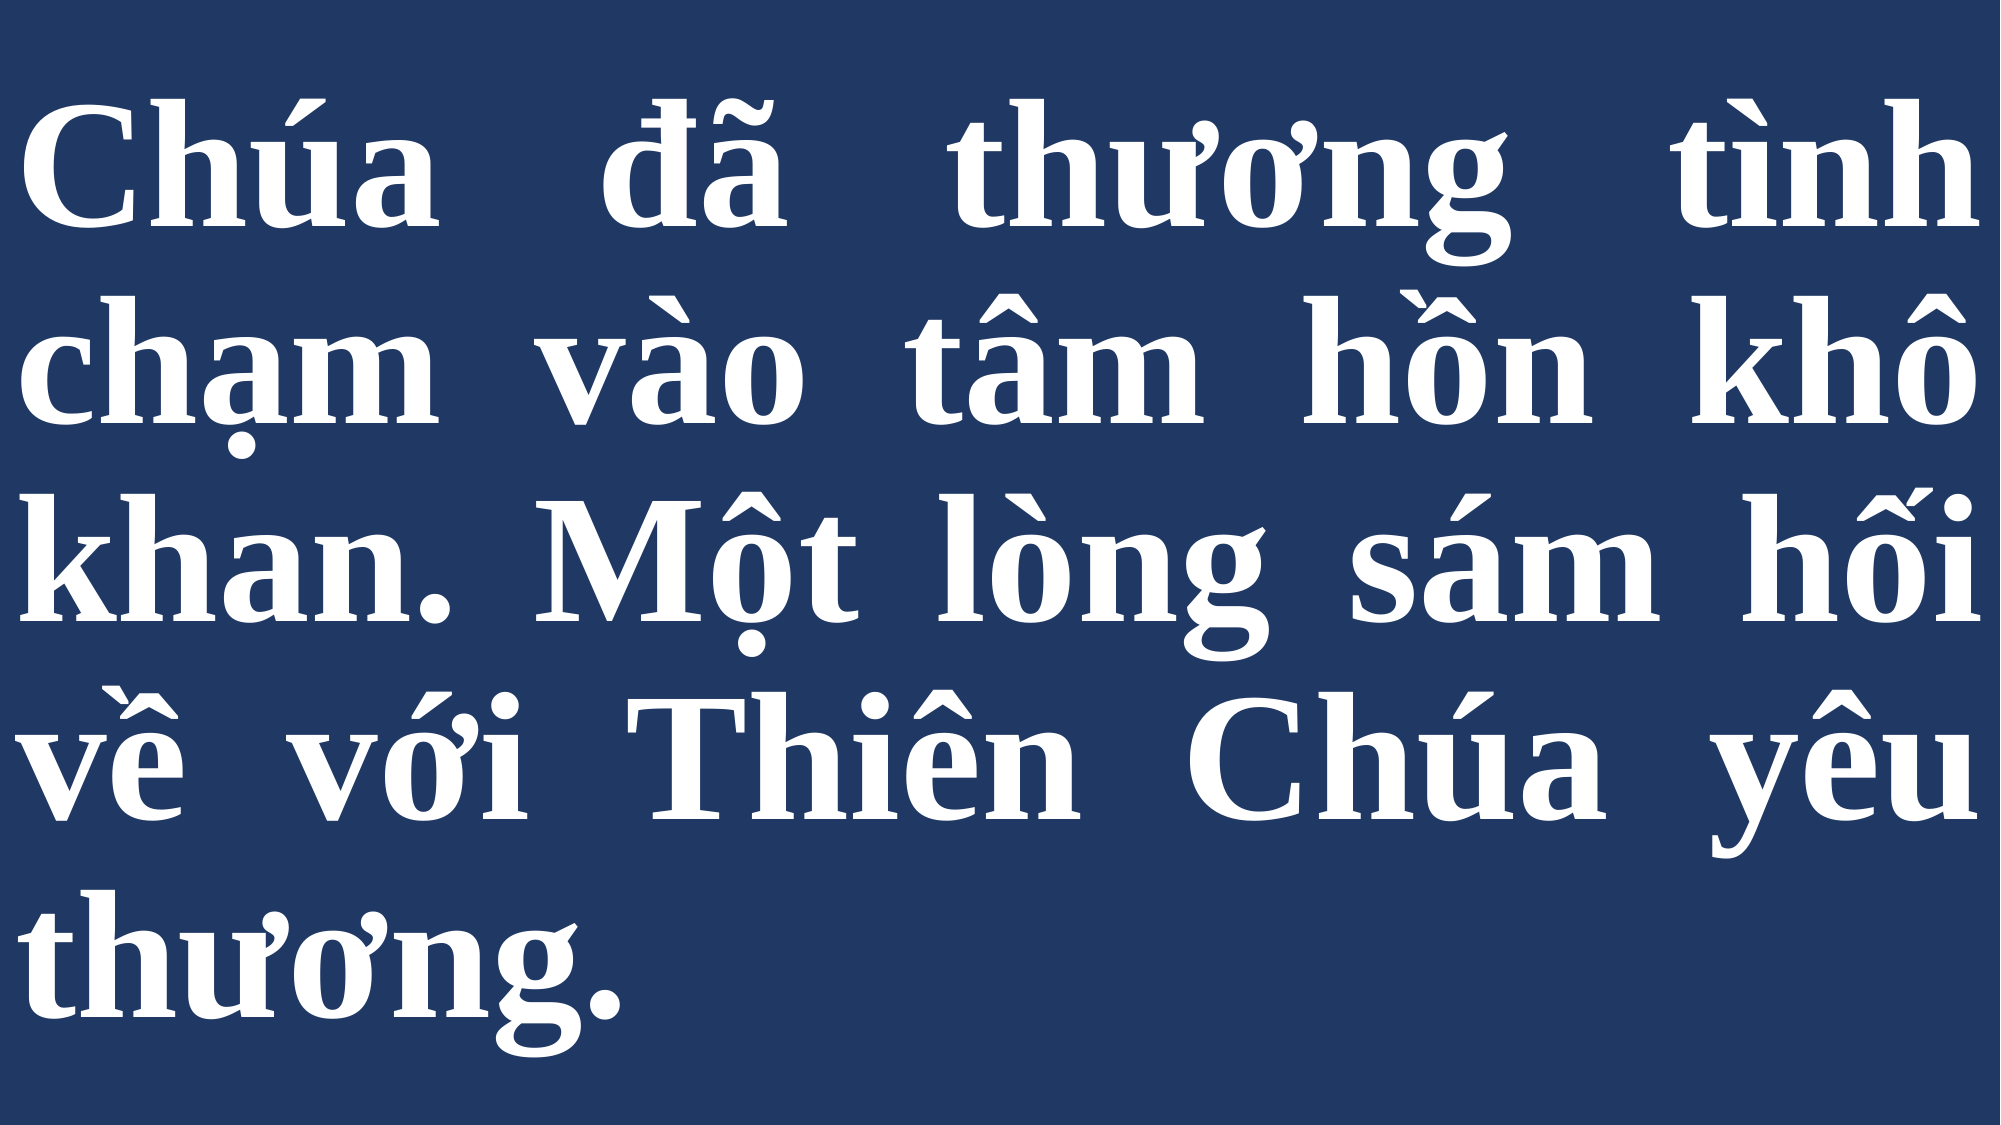

# Chúa đã thương tình chạm vào tâm hồn khô khan. Một lòng sám hối về với Thiên Chúa yêu thương.